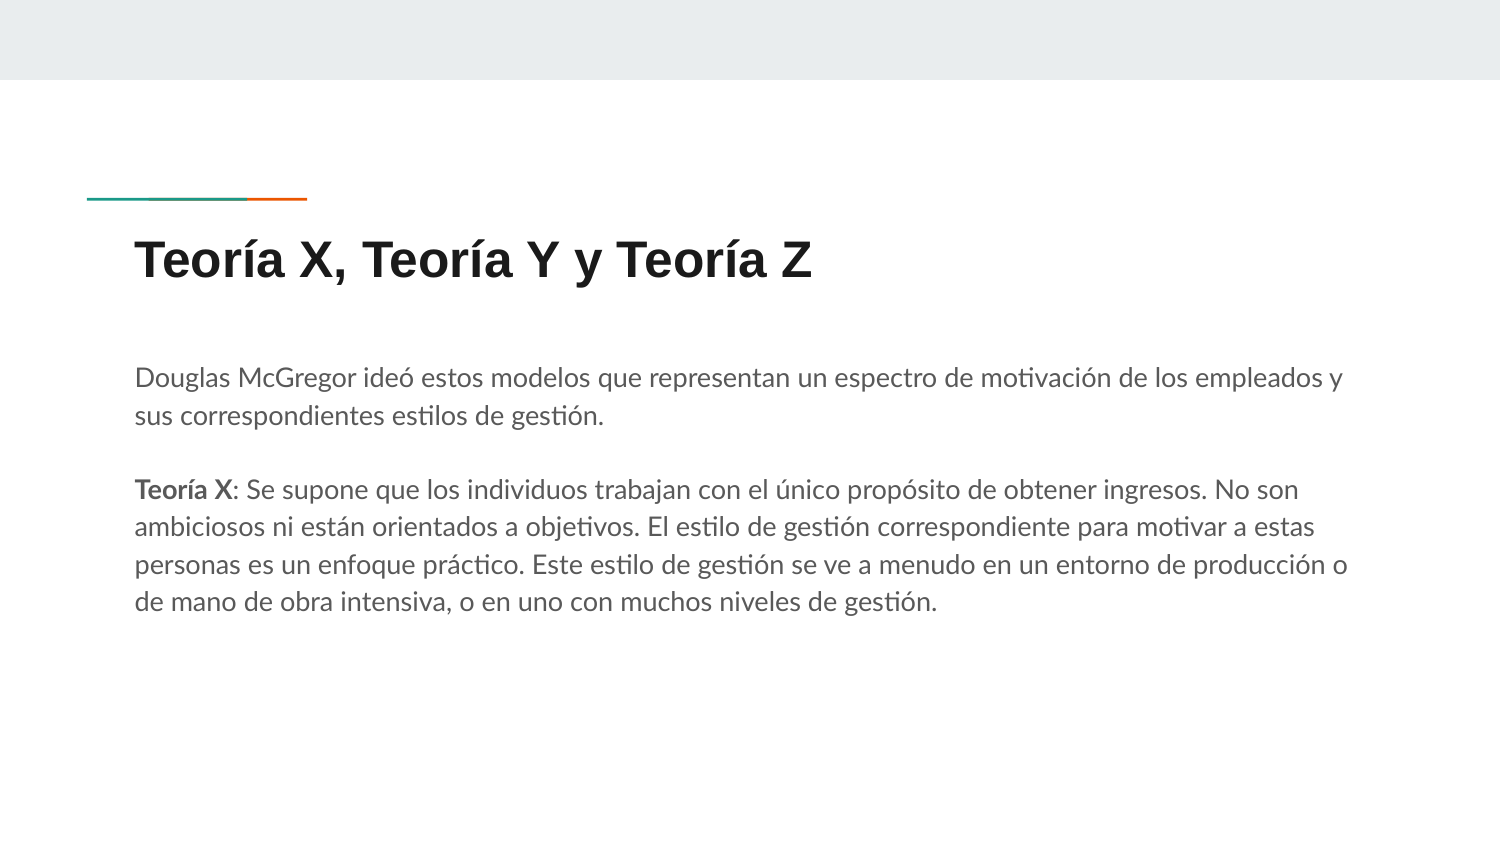

# Teoría X, Teoría Y y Teoría Z
Douglas McGregor ideó estos modelos que representan un espectro de motivación de los empleados y sus correspondientes estilos de gestión.
Teoría X: Se supone que los individuos trabajan con el único propósito de obtener ingresos. No son ambiciosos ni están orientados a objetivos. El estilo de gestión correspondiente para motivar a estas personas es un enfoque práctico. Este estilo de gestión se ve a menudo en un entorno de producción o de mano de obra intensiva, o en uno con muchos niveles de gestión.